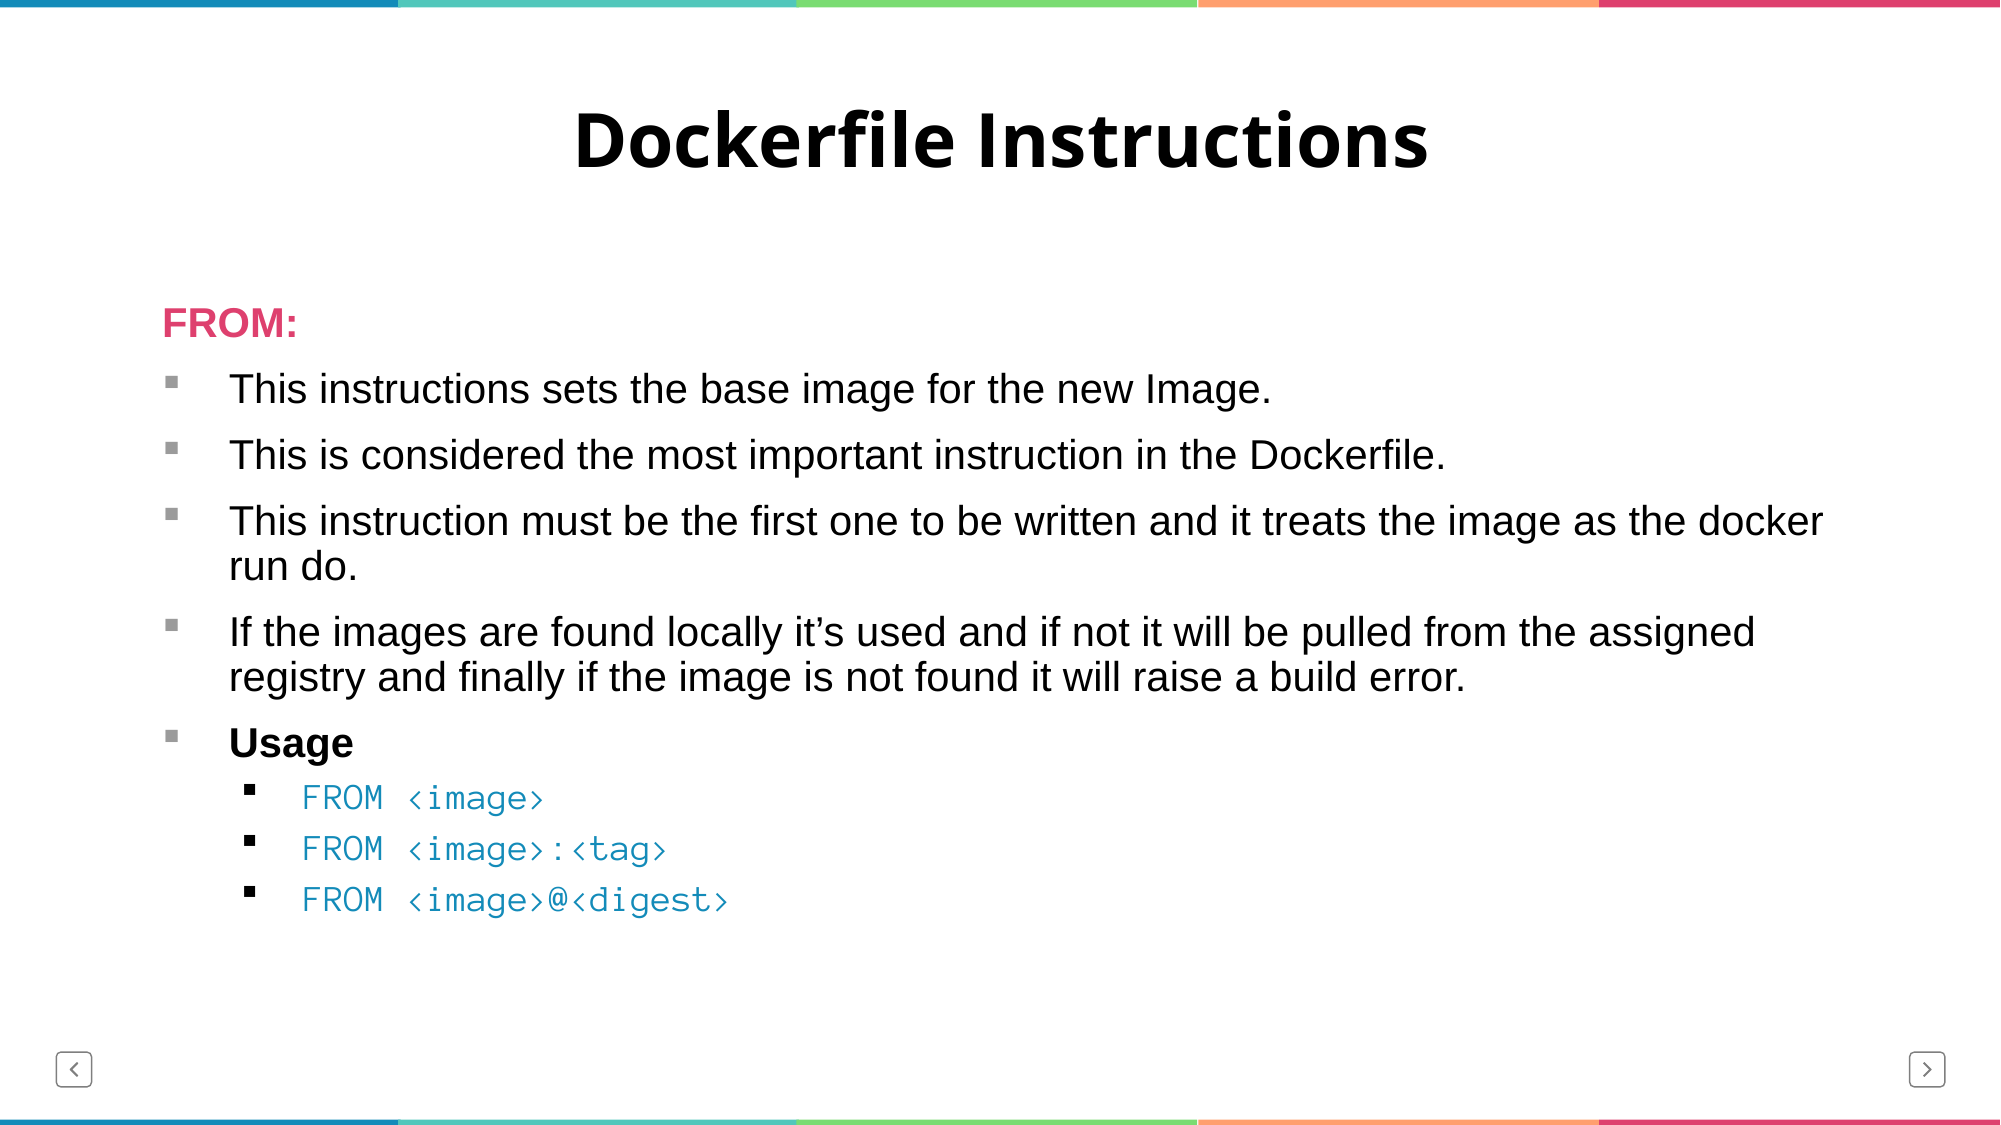

# Dockerfile Instructions

FROM:
This instructions sets the base image for the new Image.
This is considered the most important instruction in the Dockerfile.
This instruction must be the first one to be written and it treats the image as the docker run do.
If the images are found locally it’s used and if not it will be pulled from the assigned registry and finally if the image is not found it will raise a build error.
Usage
FROM <image>
FROM <image>:<tag>
FROM <image>@<digest>